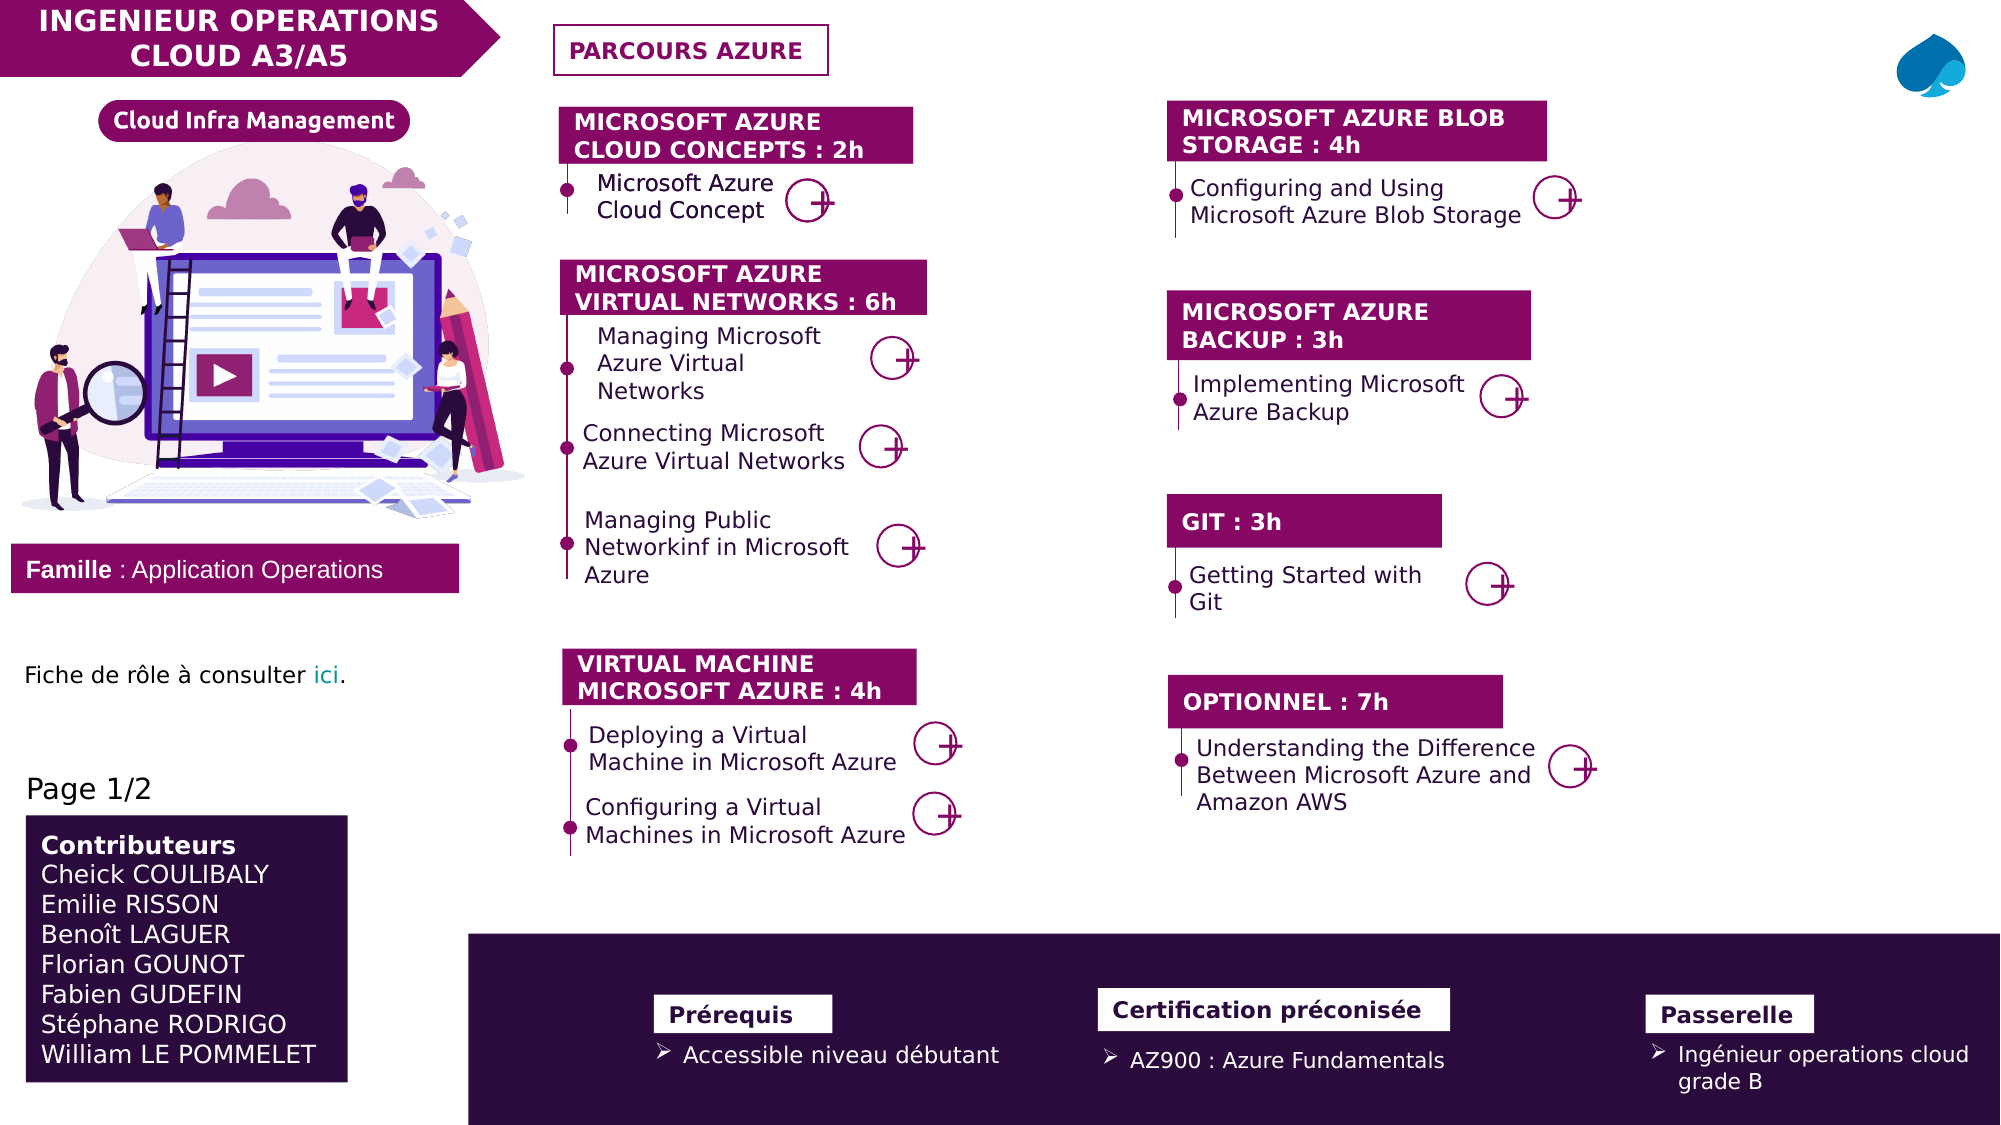

INGENIEUR OPERATIONS CLOUD A3/A5
PARCOURS AZURE
MICROSOFT AZURE BLOB STORAGE : 4h
MICROSOFT AZURE CLOUD CONCEPTS : 2h
MICROSOFT AZURE CLOUD CONCEPTS : 2h
Configuring and Using Microsoft Azure Blob Storage
Microsoft Azure Cloud Concept
Microsoft Azure Cloud Concept
+
+
+

MICROSOFT AZURE VIRTUAL NETWORKS : 6h
MICROSOFT AZURE BACKUP : 3h
Managing Microsoft Azure Virtual Networks
+
Implementing Microsoft Azure Backup

+

Connecting Microsoft Azure Virtual Networks
+

GIT : 3h
Managing Public Networkinf in Microsoft Azure
+

Getting Started with Git
+

VIRTUAL MACHINE MICROSOFT AZURE : 4h
Fiche de rôle à consulter ici.
OPTIONNEL : 7h
Deploying a Virtual Machine in Microsoft Azure
+
Understanding the Difference Between Microsoft Azure and Amazon AWS

+

Page 1/2
Configuring a Virtual Machines in Microsoft Azure
+
Contributeurs
Cheick COULIBALY
Emilie RISSON
Benoît LAGUER
Florian GOUNOT
Fabien GUDEFIN
Stéphane RODRIGO
William LE POMMELET

Certification préconisée
Prérequis
Passerelle
Accessible niveau débutant
Ingénieur operations cloud grade B
AZ900 : Azure Fundamentals